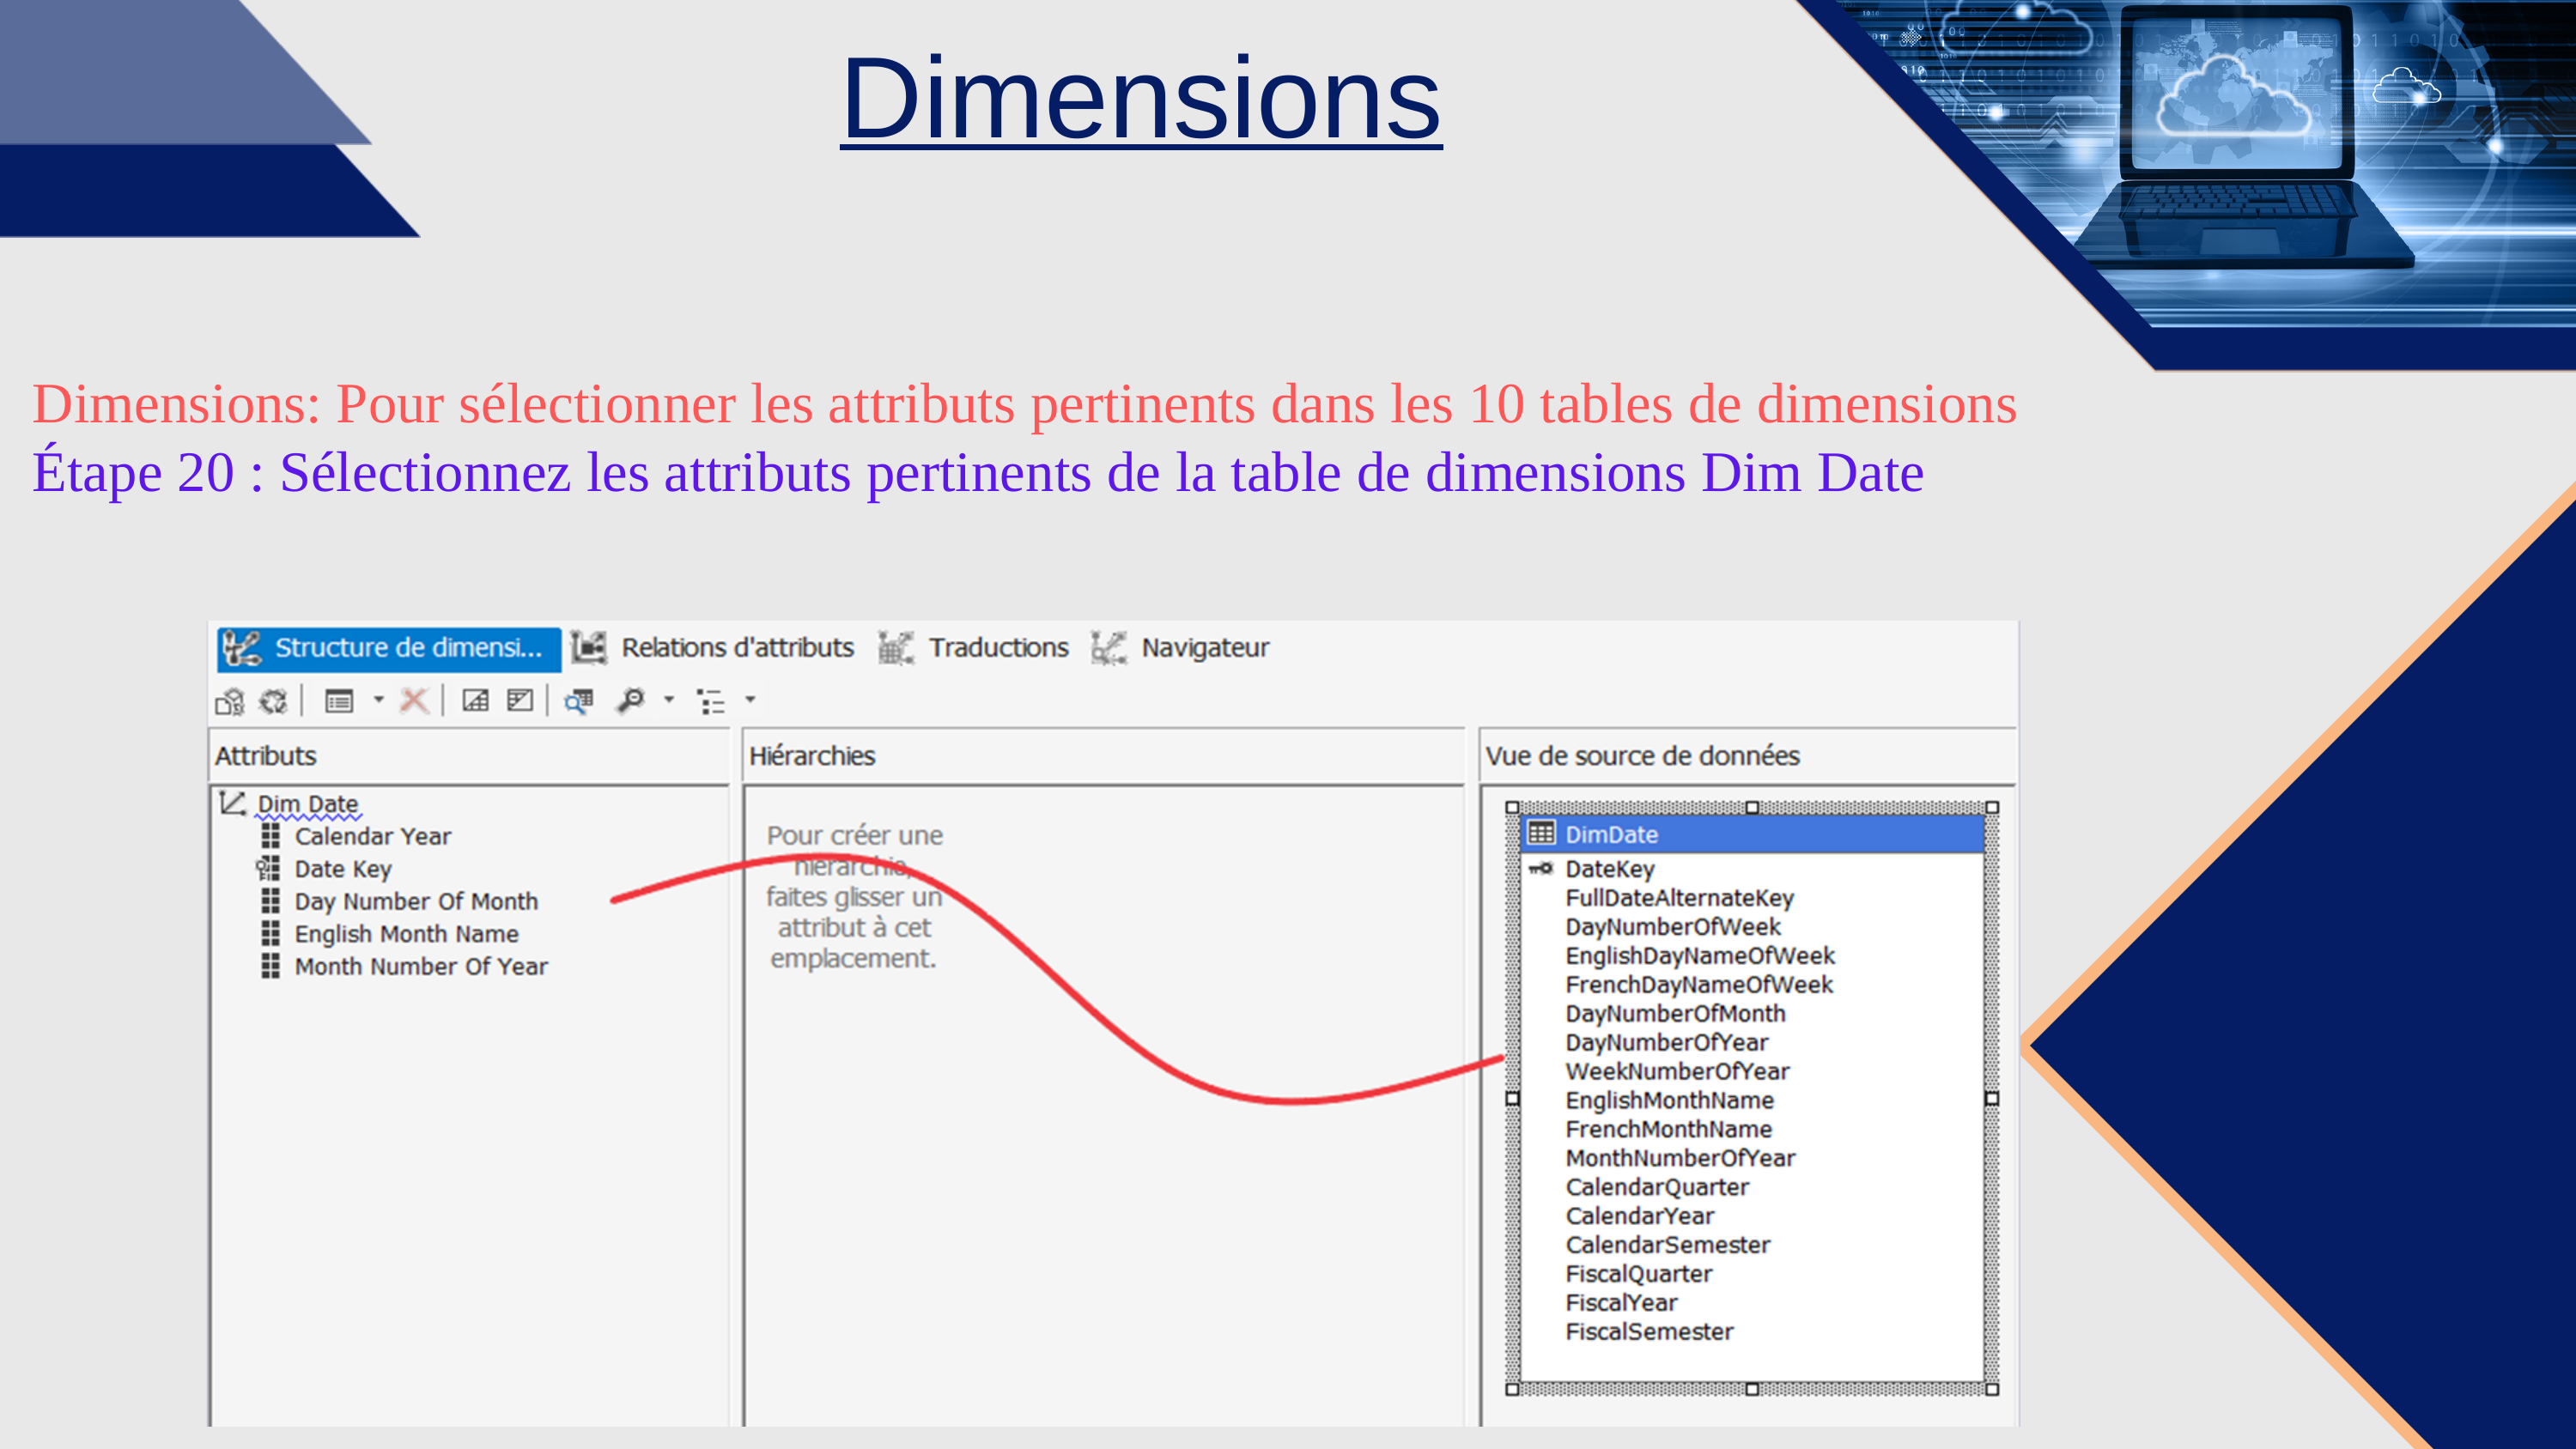

Dimensions
Dimensions: Pour sélectionner les attributs pertinents dans les 10 tables de dimensions
Étape 20 : Sélectionnez les attributs pertinents de la table de dimensions Dim Date